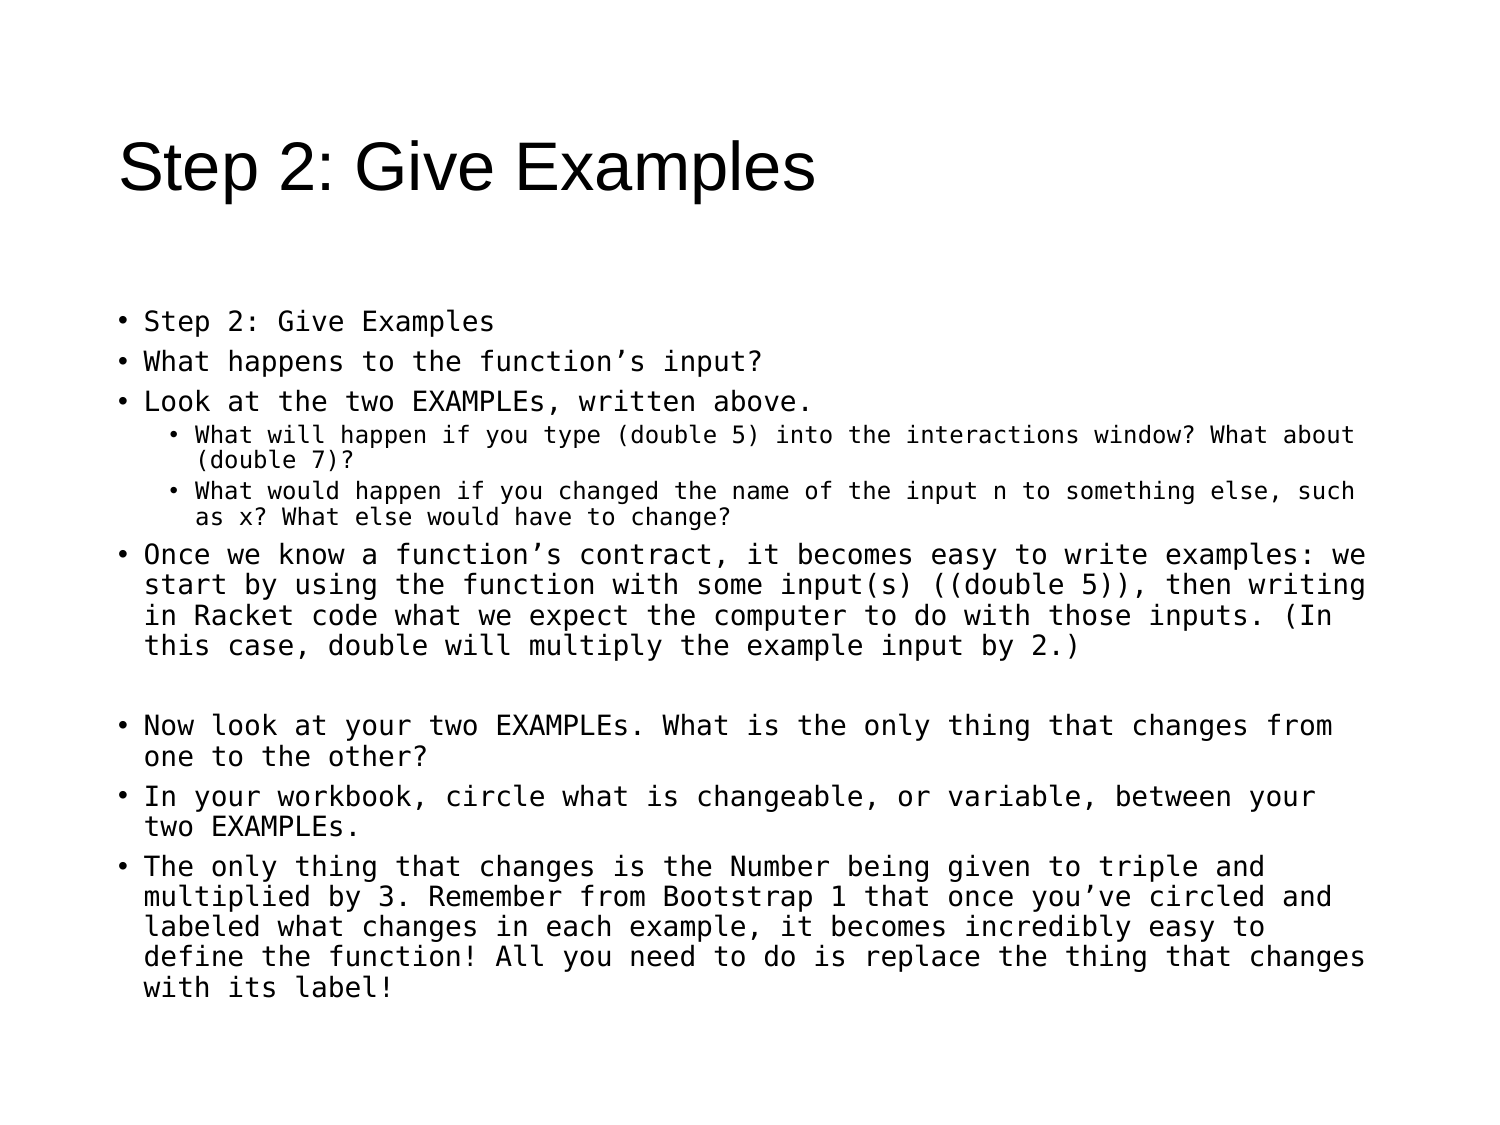

# Step 2: Give Examples
Step 2: Give Examples
What happens to the function’s input?
Look at the two EXAMPLEs, written above.
What will happen if you type (double 5) into the interactions window? What about (double 7)?
What would happen if you changed the name of the input n to something else, such as x? What else would have to change?
Once we know a function’s contract, it becomes easy to write examples: we start by using the function with some input(s) ((double 5)), then writing in Racket code what we expect the computer to do with those inputs. (In this case, double will multiply the example input by 2.)

Now look at your two EXAMPLEs. What is the only thing that changes from one to the other?
In your workbook, circle what is changeable, or variable, between your two EXAMPLEs.
The only thing that changes is the Number being given to triple and multiplied by 3. Remember from Bootstrap 1 that once you’ve circled and labeled what changes in each example, it becomes incredibly easy to define the function! All you need to do is replace the thing that changes with its label!